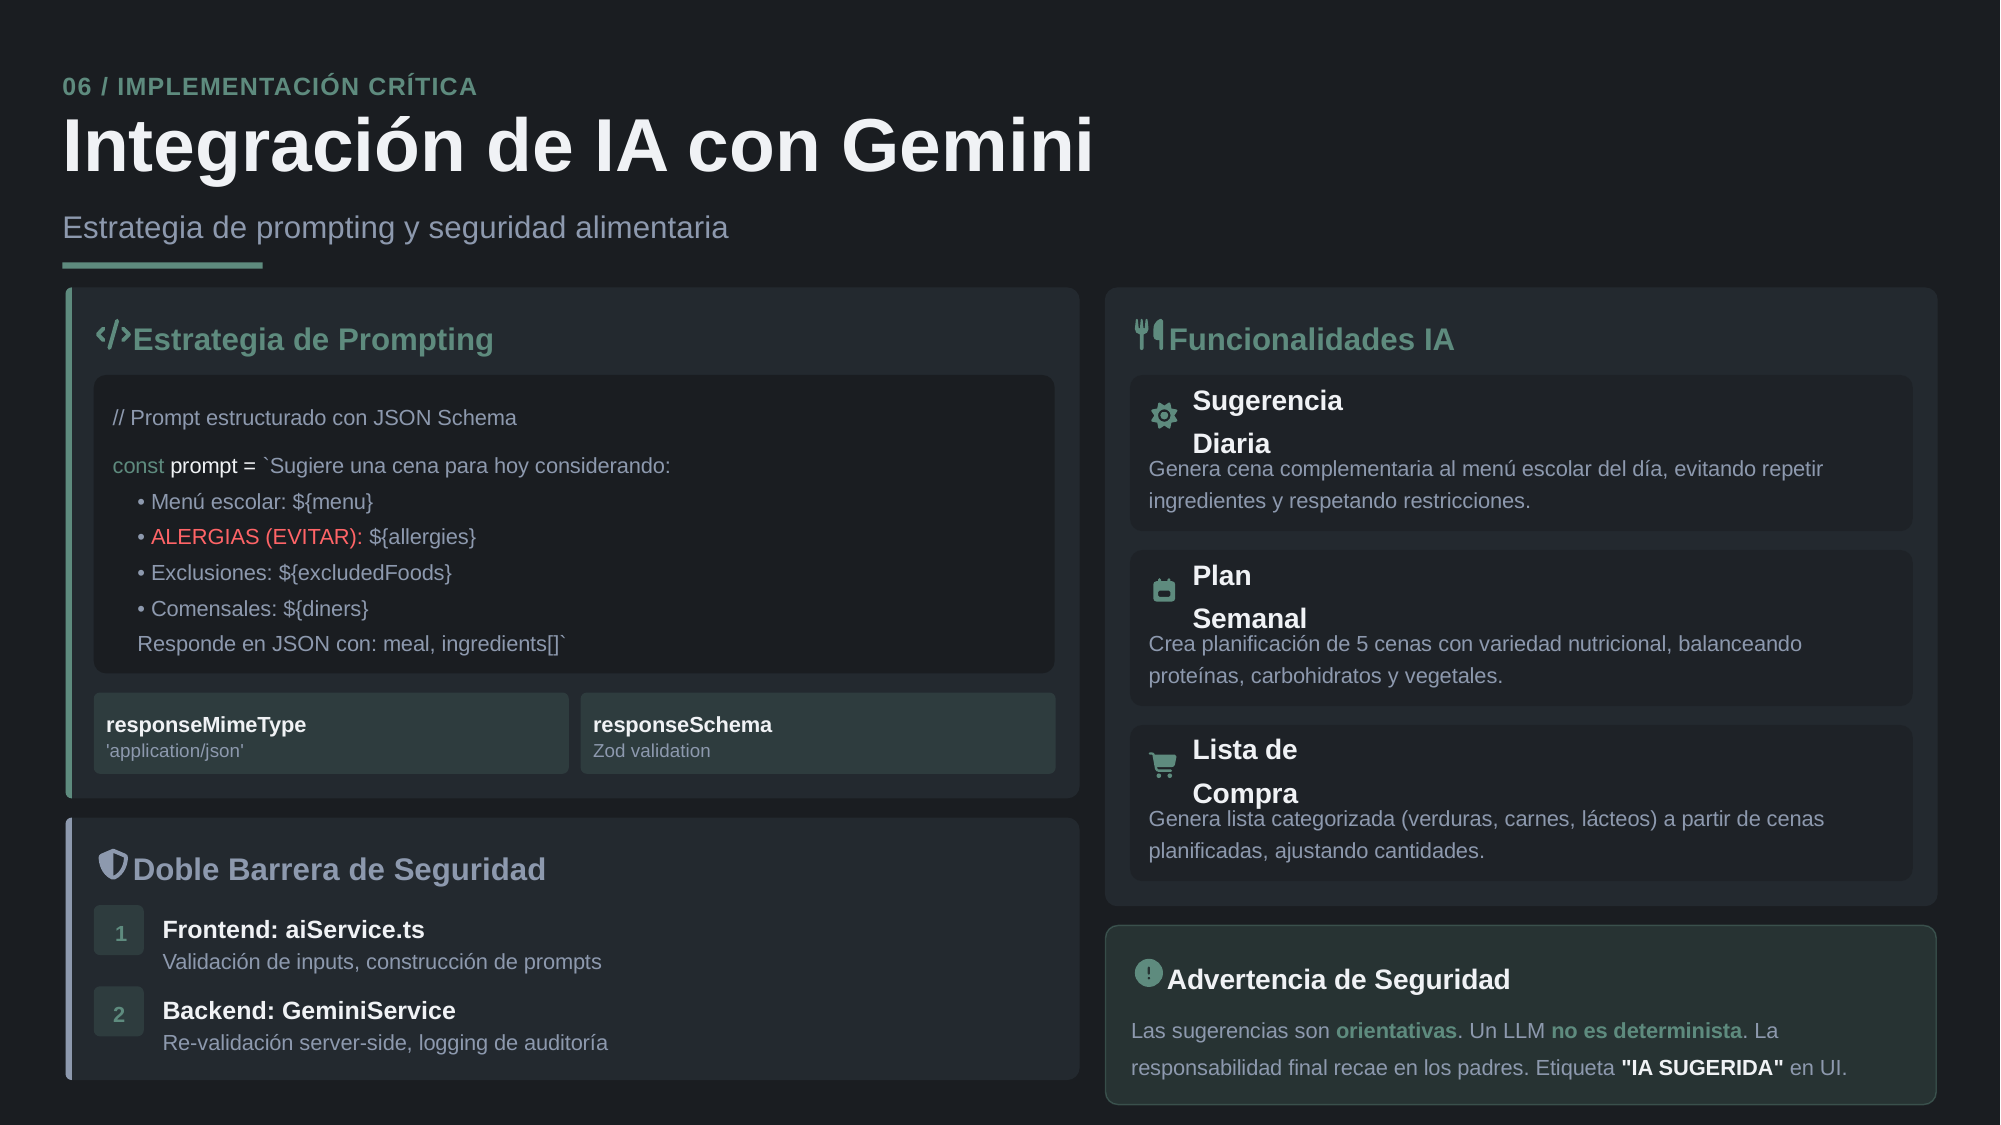

06 / IMPLEMENTACIÓN CRÍTICA
Integración de IA con Gemini
Estrategia de prompting y seguridad alimentaria

Estrategia de Prompting
Funcionalidades IA

// Prompt estructurado con JSON Schema
Sugerencia Diaria

const prompt = `Sugiere una cena para hoy considerando:
Genera cena complementaria al menú escolar del día, evitando repetir ingredientes y respetando restricciones.
• Menú escolar: ${menu}
• ALERGIAS (EVITAR): ${allergies}
• Exclusiones: ${excludedFoods}

Plan Semanal

• Comensales: ${diners}
Responde en JSON con: meal, ingredients[]`
Crea planificación de 5 cenas con variedad nutricional, balanceando proteínas, carbohidratos y vegetales.

responseMimeType
responseSchema

'application/json'
Zod validation
Lista de Compra

Genera lista categorizada (verduras, carnes, lácteos) a partir de cenas planificadas, ajustando cantidades.

Doble Barrera de Seguridad

Frontend: aiService.ts
1

Validación de inputs, construcción de prompts
Advertencia de Seguridad

Backend: GeminiService
2
Las sugerencias son orientativas. Un LLM no es determinista. La responsabilidad final recae en los padres. Etiqueta "IA SUGERIDA" en UI.
Re-validación server-side, logging de auditoría